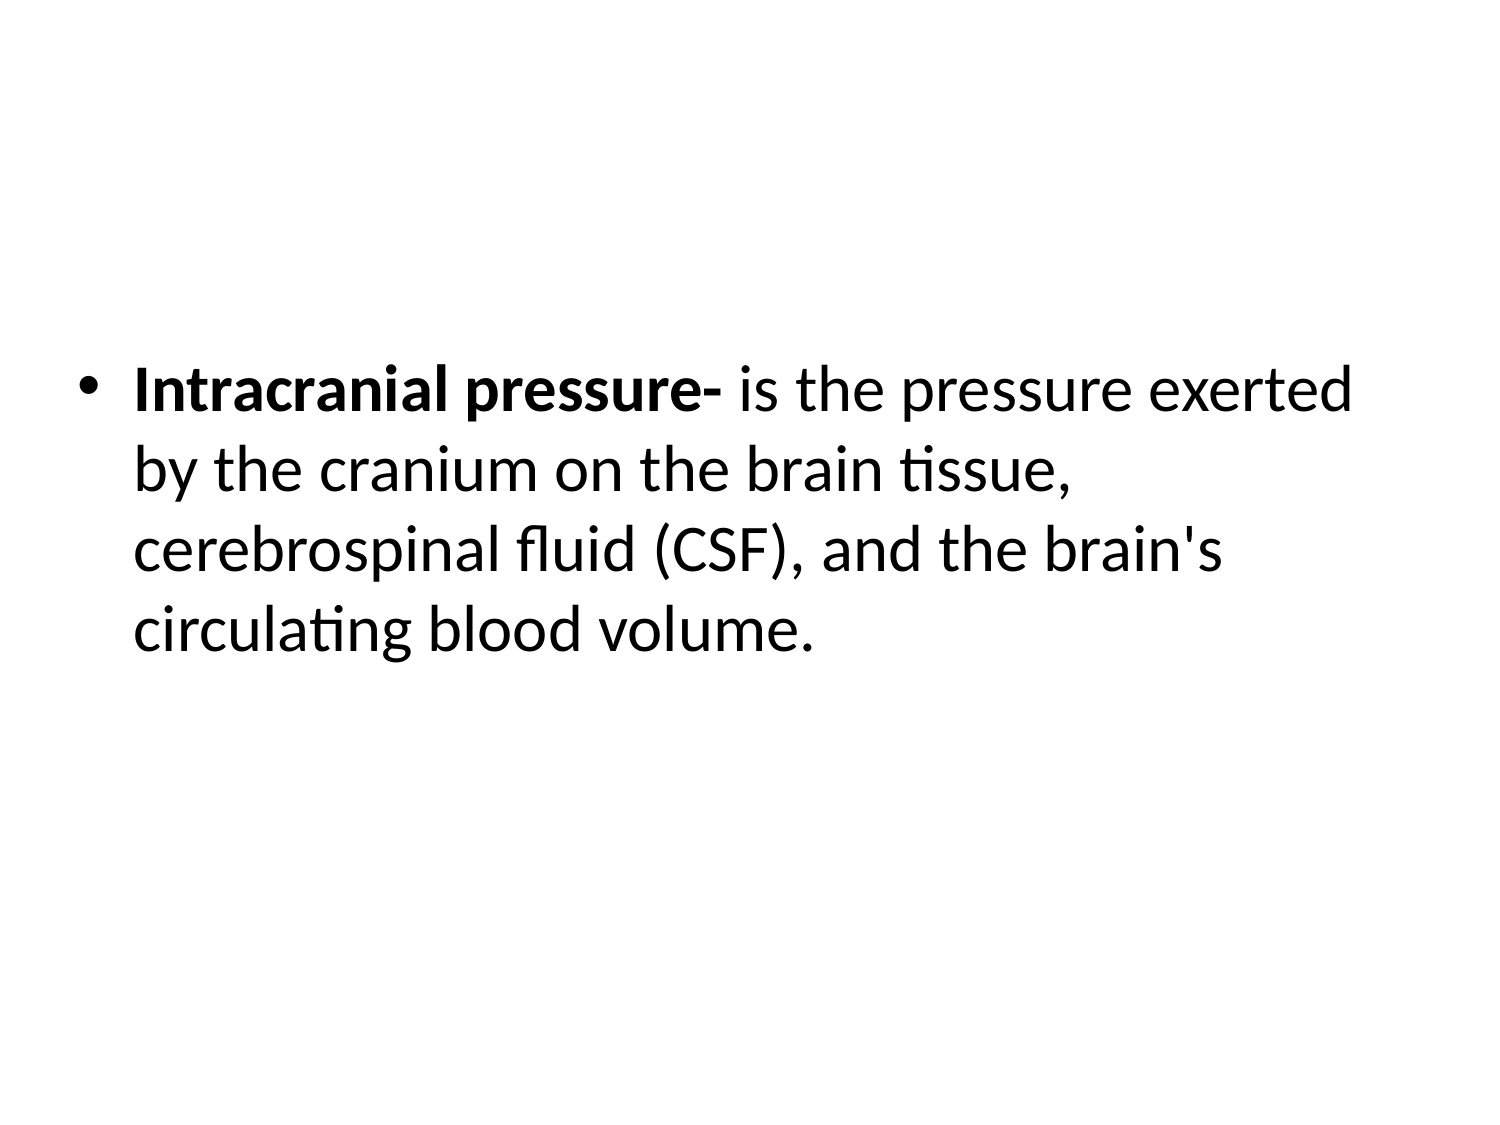

Intracranial pressure- is the pressure exerted by the cranium on the brain tissue, cerebrospinal fluid (CSF), and the brain's circulating blood volume.

#